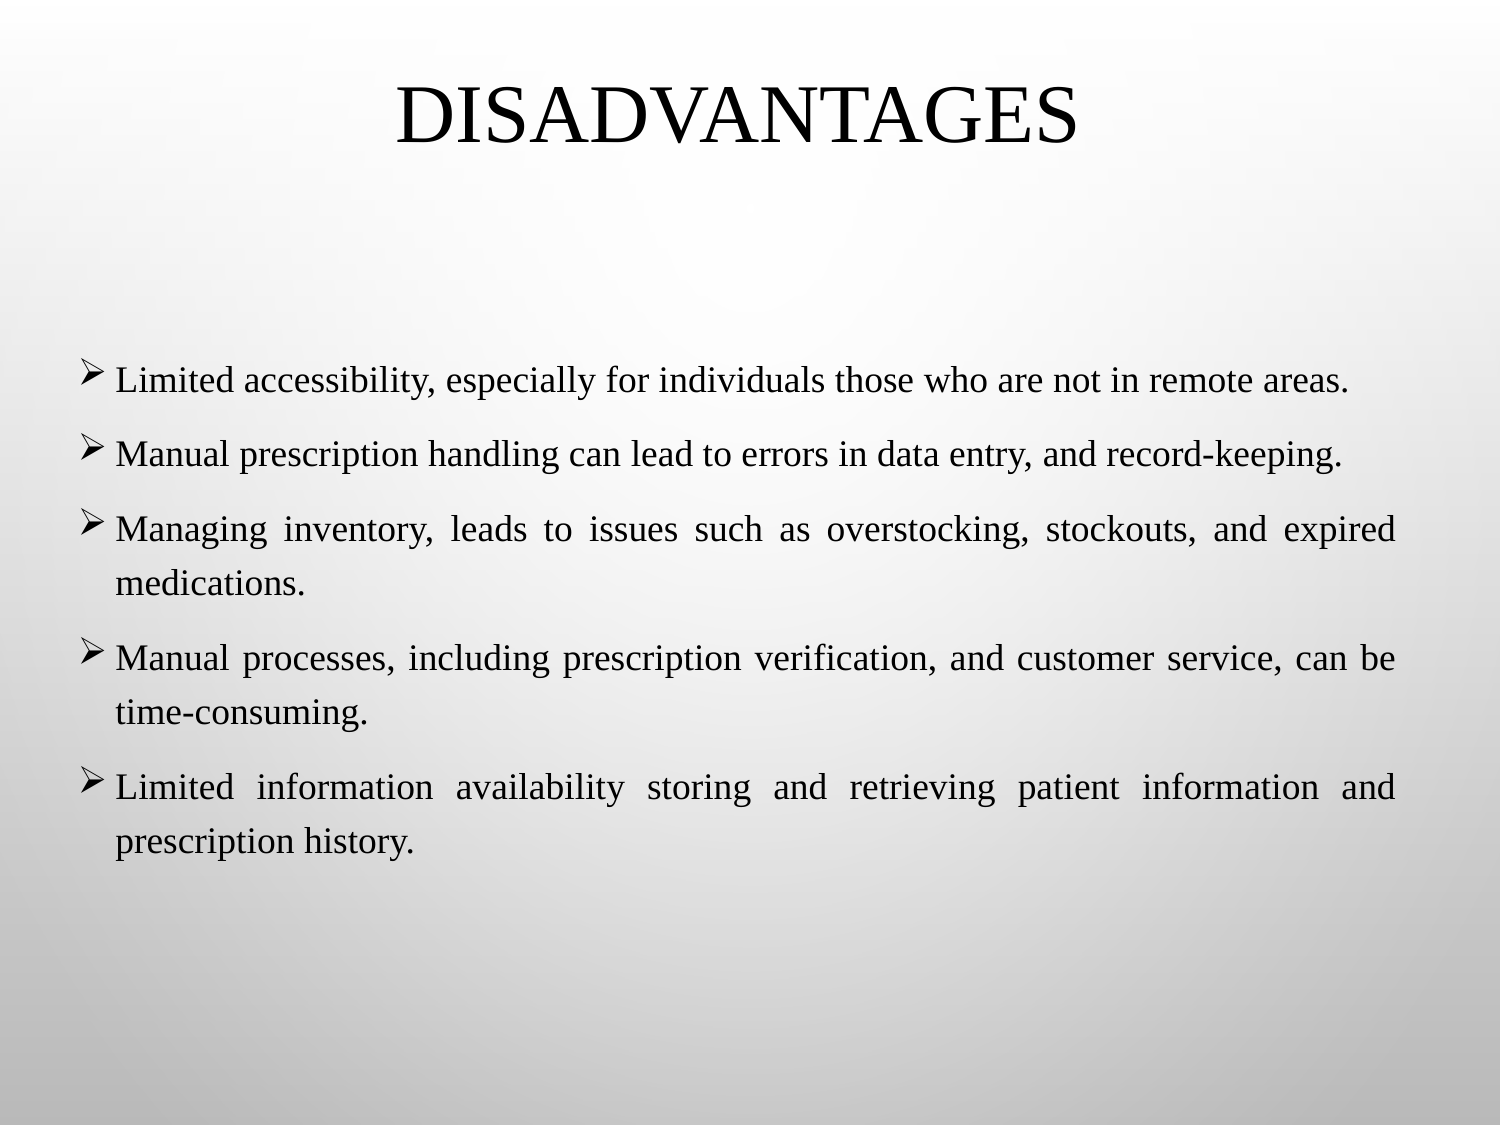

# DISADVANTAGES

Limited accessibility, especially for individuals those who are not in remote areas.
Manual prescription handling can lead to errors in data entry, and record-keeping.
Managing inventory, leads to issues such as overstocking, stockouts, and expired medications.
Manual processes, including prescription verification, and customer service, can be time-consuming.
Limited information availability storing and retrieving patient information and prescription history.